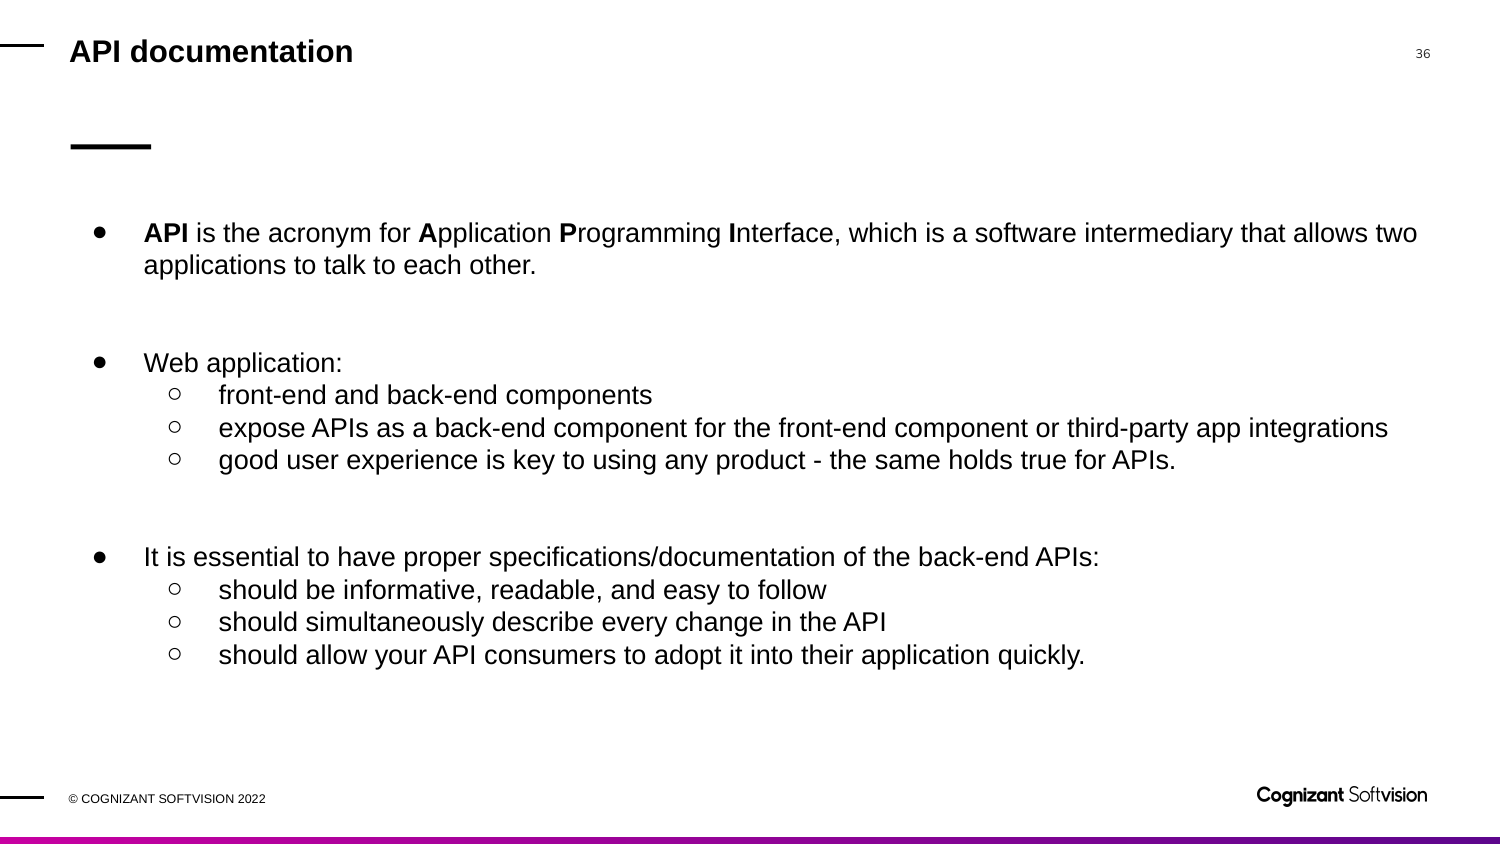

# API documentation

API is the acronym for Application Programming Interface, which is a software intermediary that allows two applications to talk to each other.

Web application:
front-end and back-end components
expose APIs as a back-end component for the front-end component or third-party app integrations
good user experience is key to using any product - the same holds true for APIs.

It is essential to have proper specifications/documentation of the back-end APIs:
should be informative, readable, and easy to follow
should simultaneously describe every change in the API
should allow your API consumers to adopt it into their application quickly.